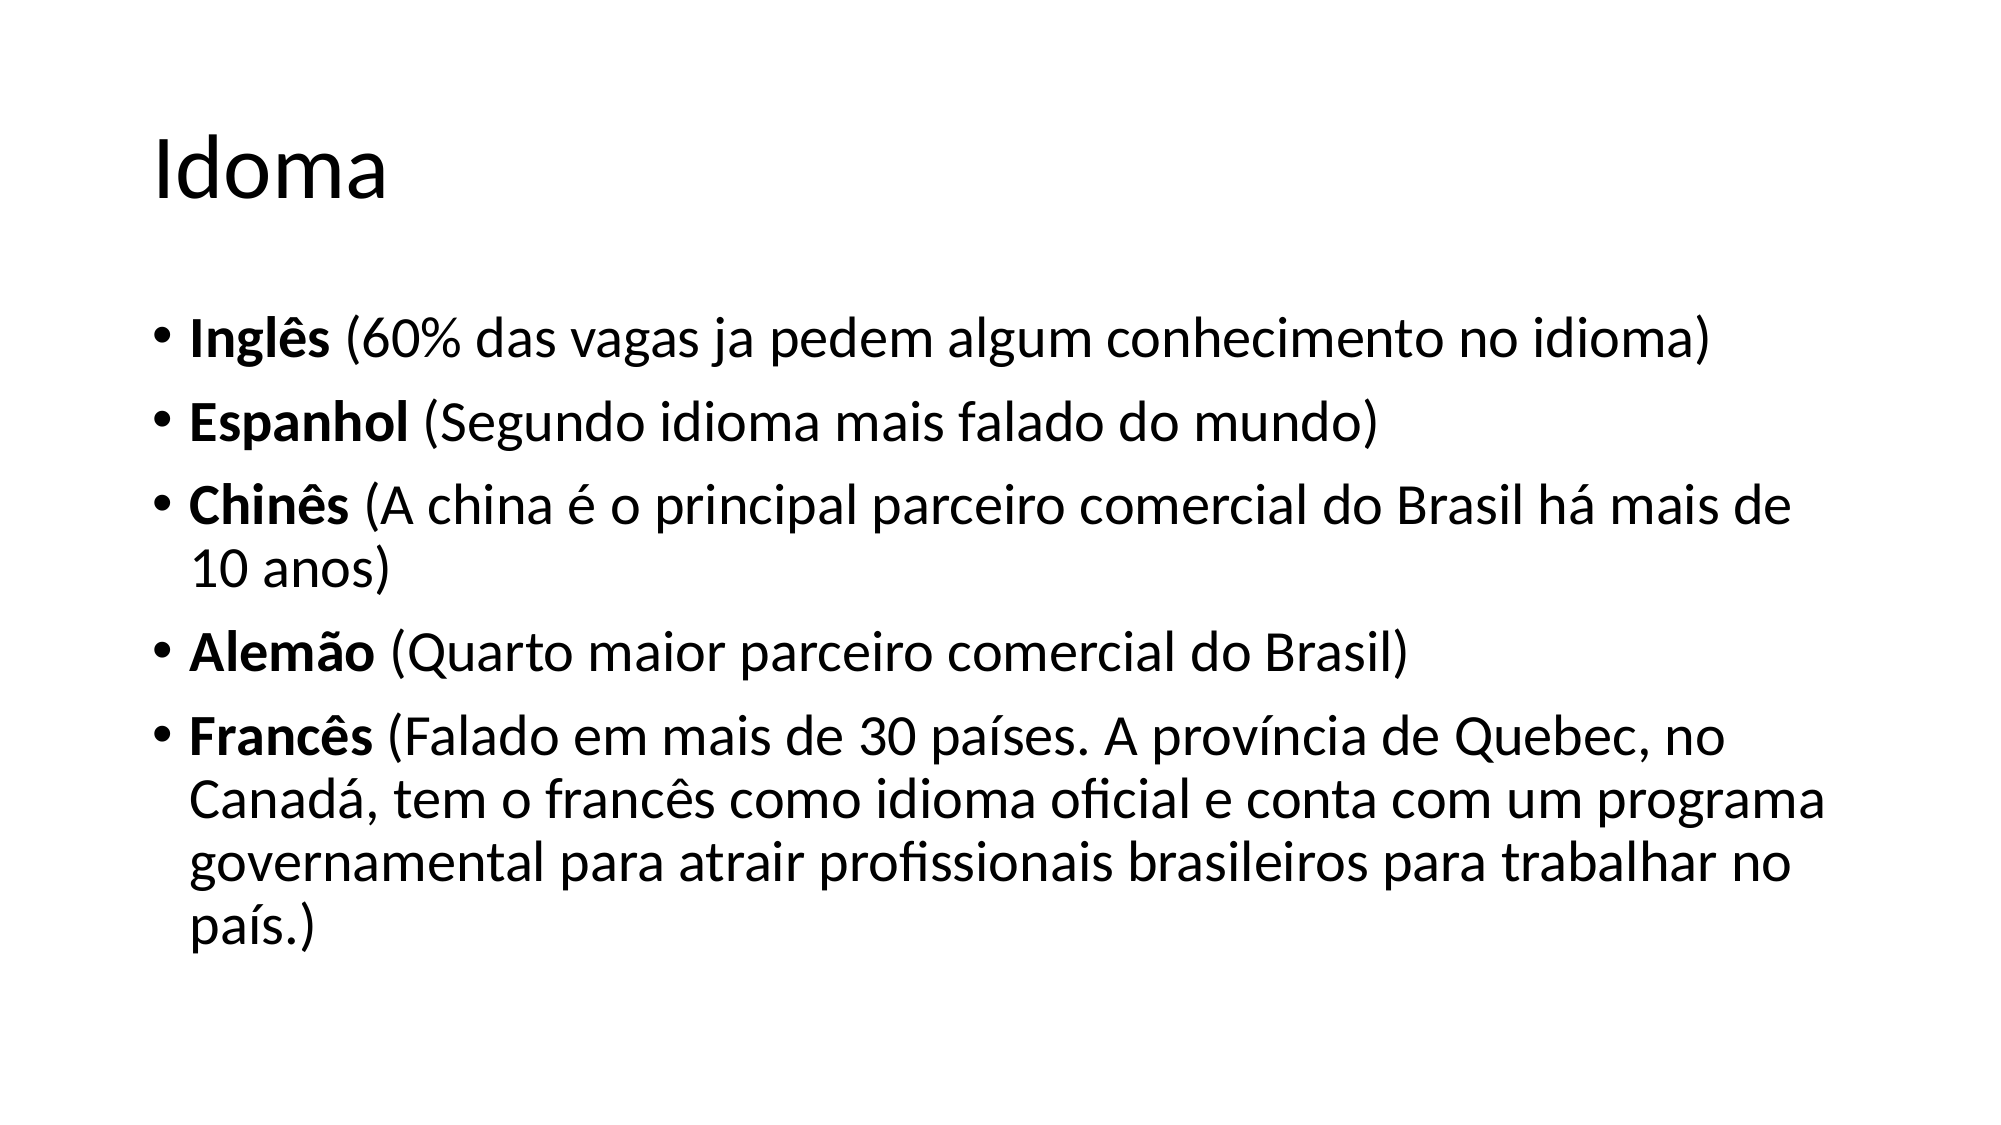

# Idoma
Inglês (60% das vagas ja pedem algum conhecimento no idioma)
Espanhol (Segundo idioma mais falado do mundo)
Chinês (A china é o principal parceiro comercial do Brasil há mais de 10 anos)
Alemão (Quarto maior parceiro comercial do Brasil)
Francês (Falado em mais de 30 países. A província de Quebec, no Canadá, tem o francês como idioma oficial e conta com um programa governamental para atrair profissionais brasileiros para trabalhar no país.)